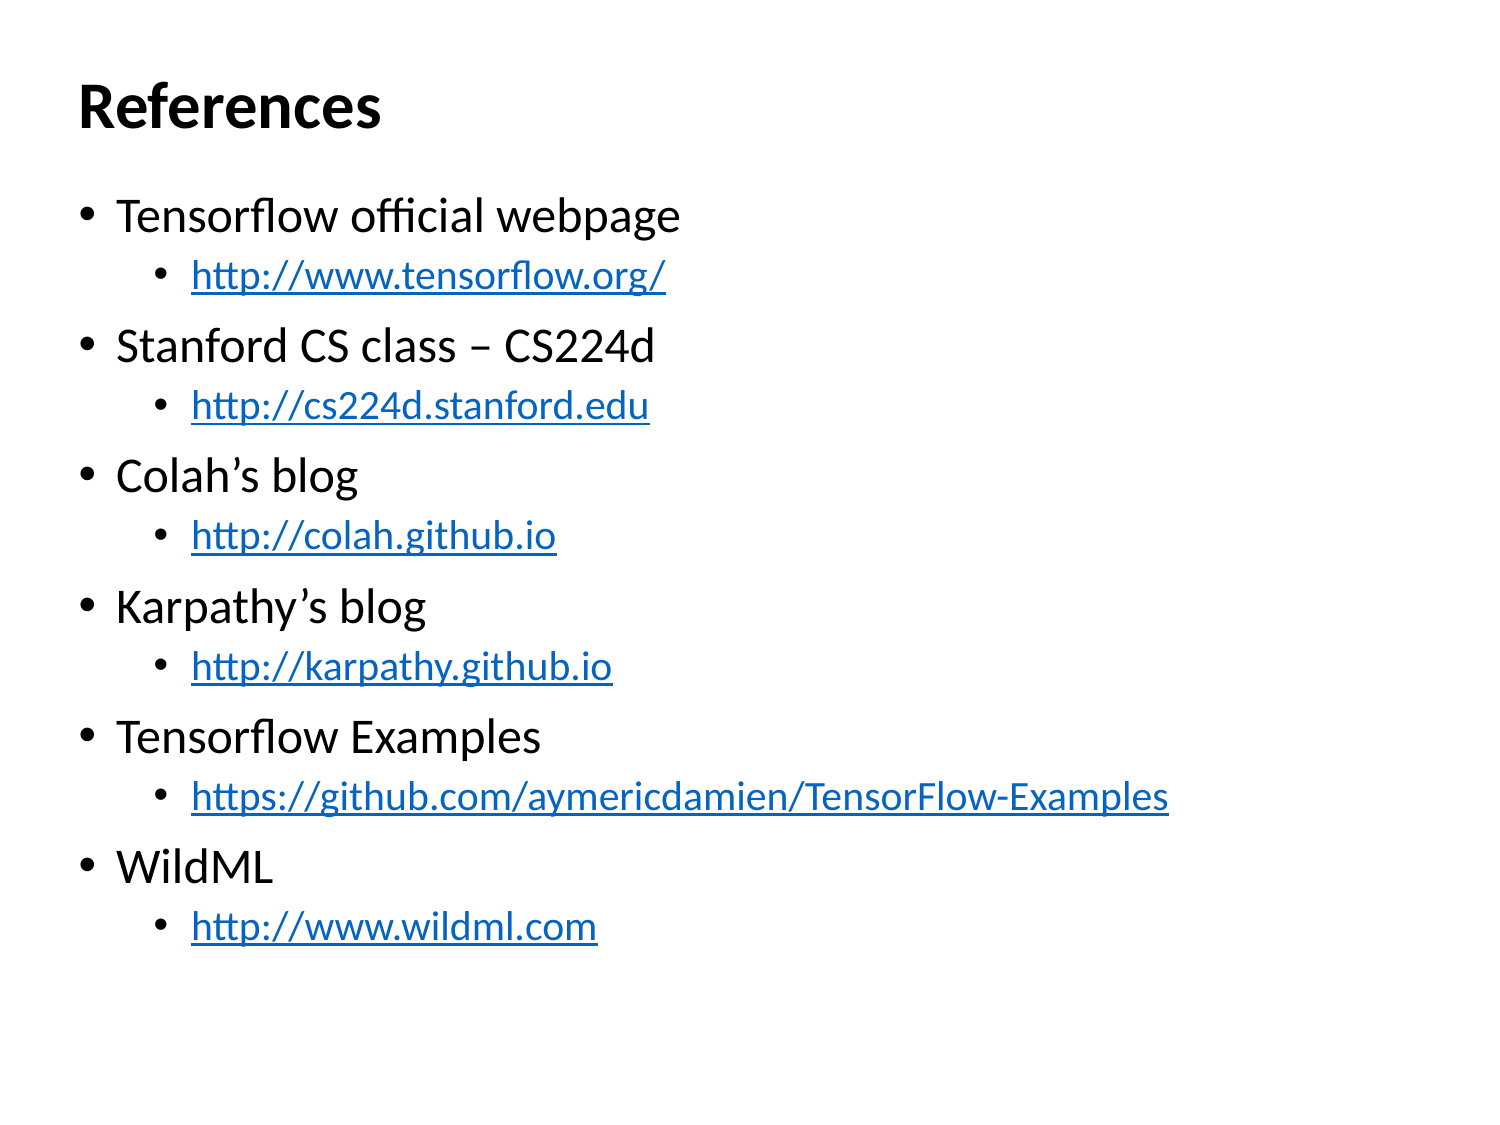

# References
Tensorflow official webpage
http://www.tensorflow.org/
Stanford CS class – CS224d
http://cs224d.stanford.edu
Colah’s blog
http://colah.github.io
Karpathy’s blog
http://karpathy.github.io
Tensorflow Examples
https://github.com/aymericdamien/TensorFlow-Examples
WildML
http://www.wildml.com